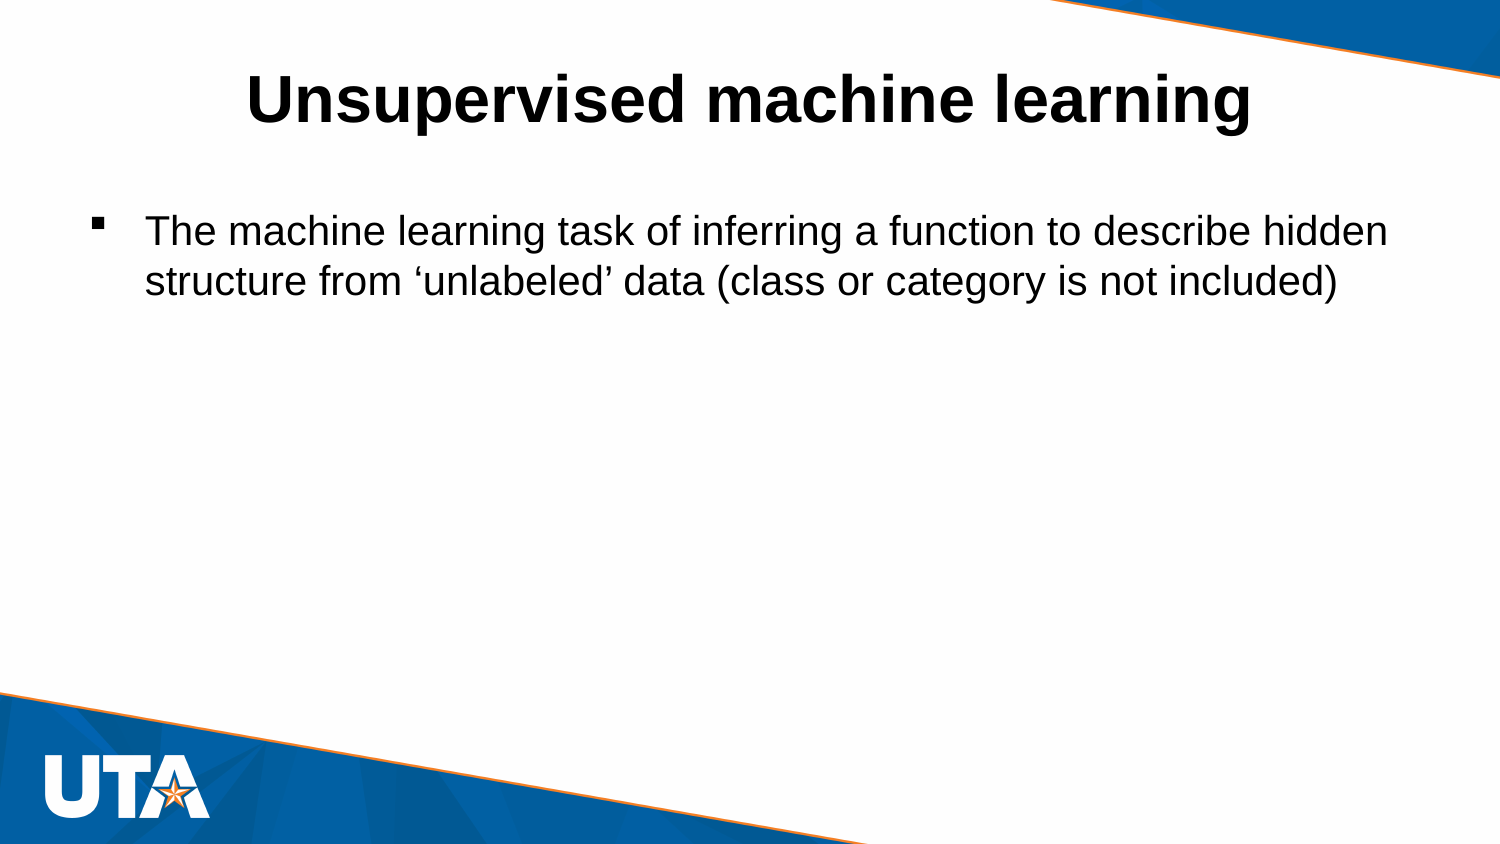

# Unsupervised machine learning
The machine learning task of inferring a function to describe hidden structure from ‘unlabeled’ data (class or category is not included)